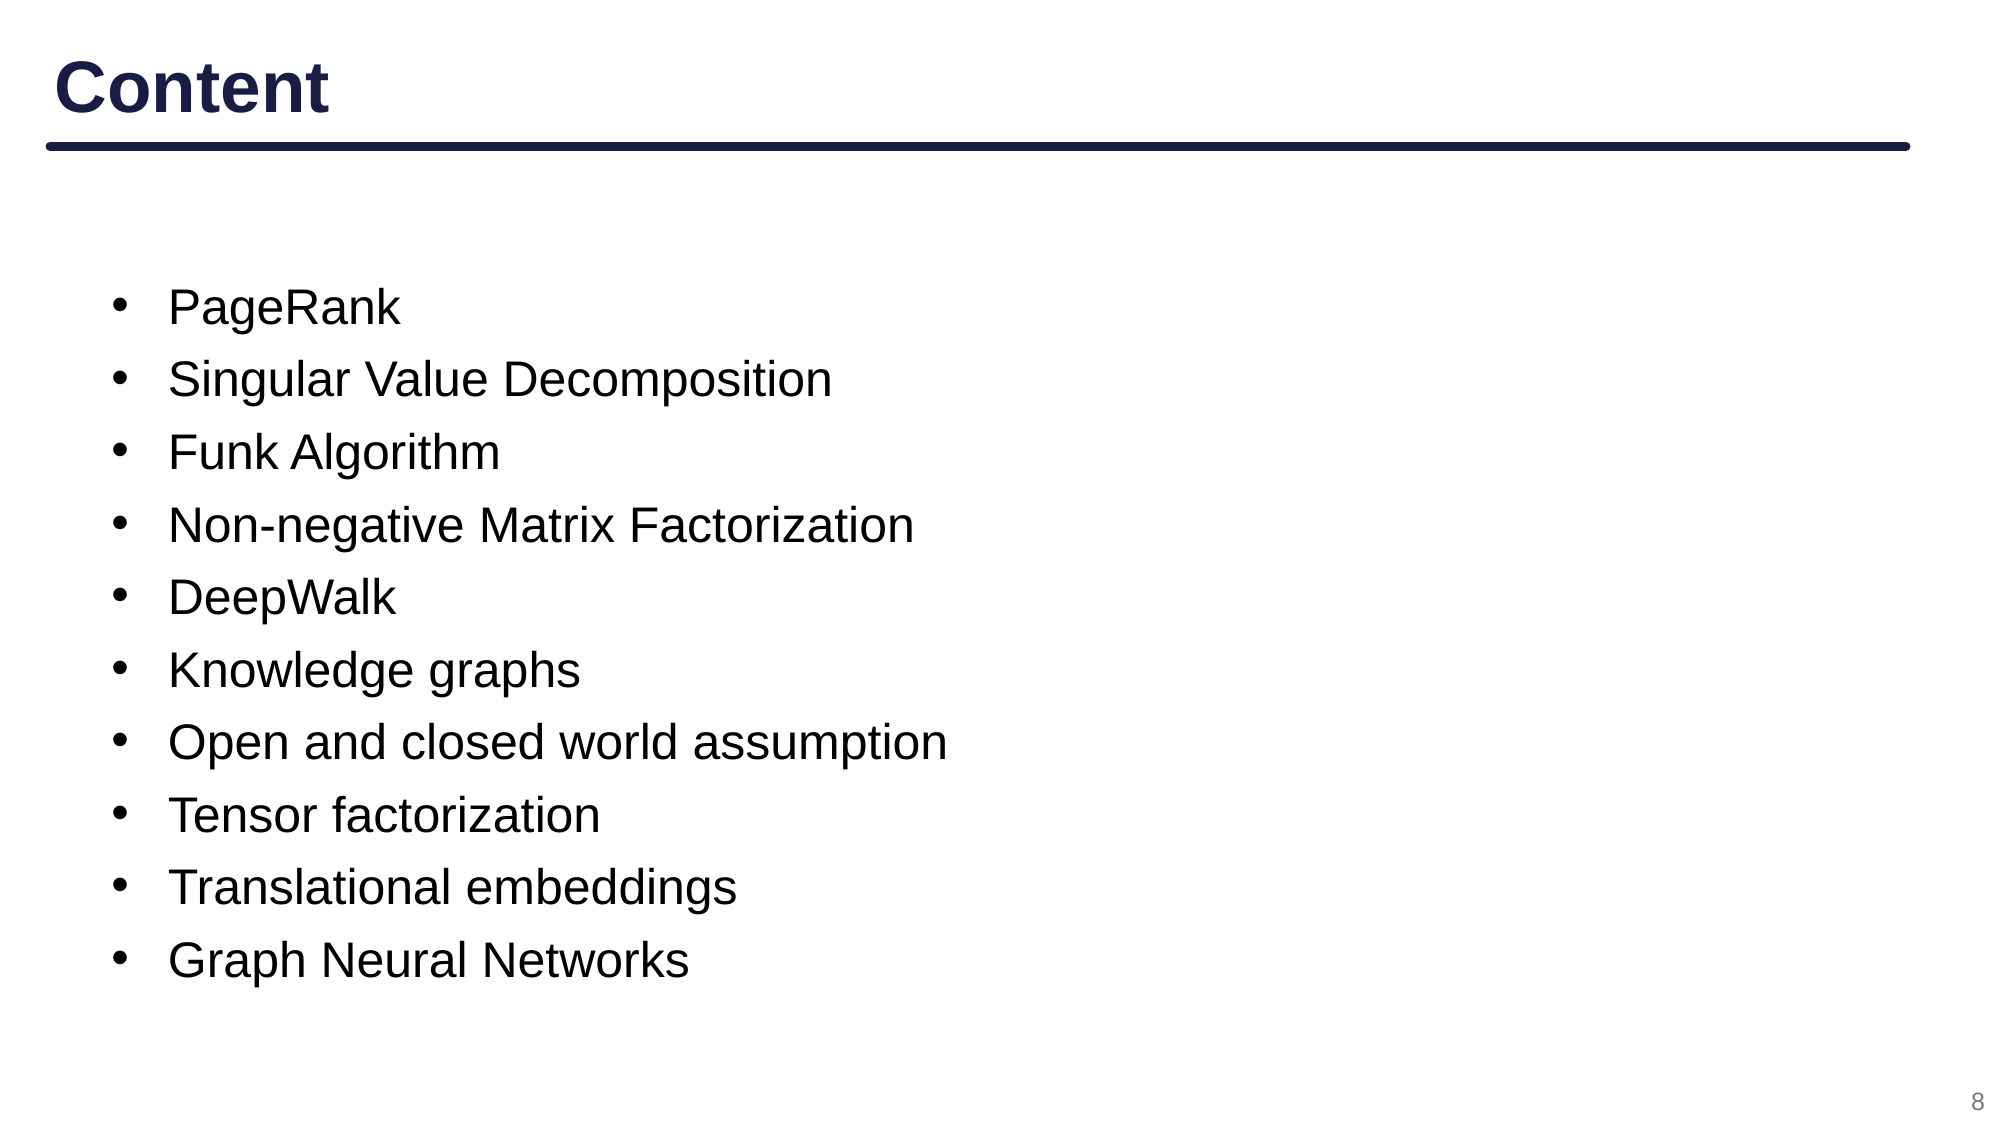

# Content
PageRank
Singular Value Decomposition
Funk Algorithm
Non-negative Matrix Factorization
DeepWalk
Knowledge graphs
Open and closed world assumption
Tensor factorization
Translational embeddings
Graph Neural Networks
8